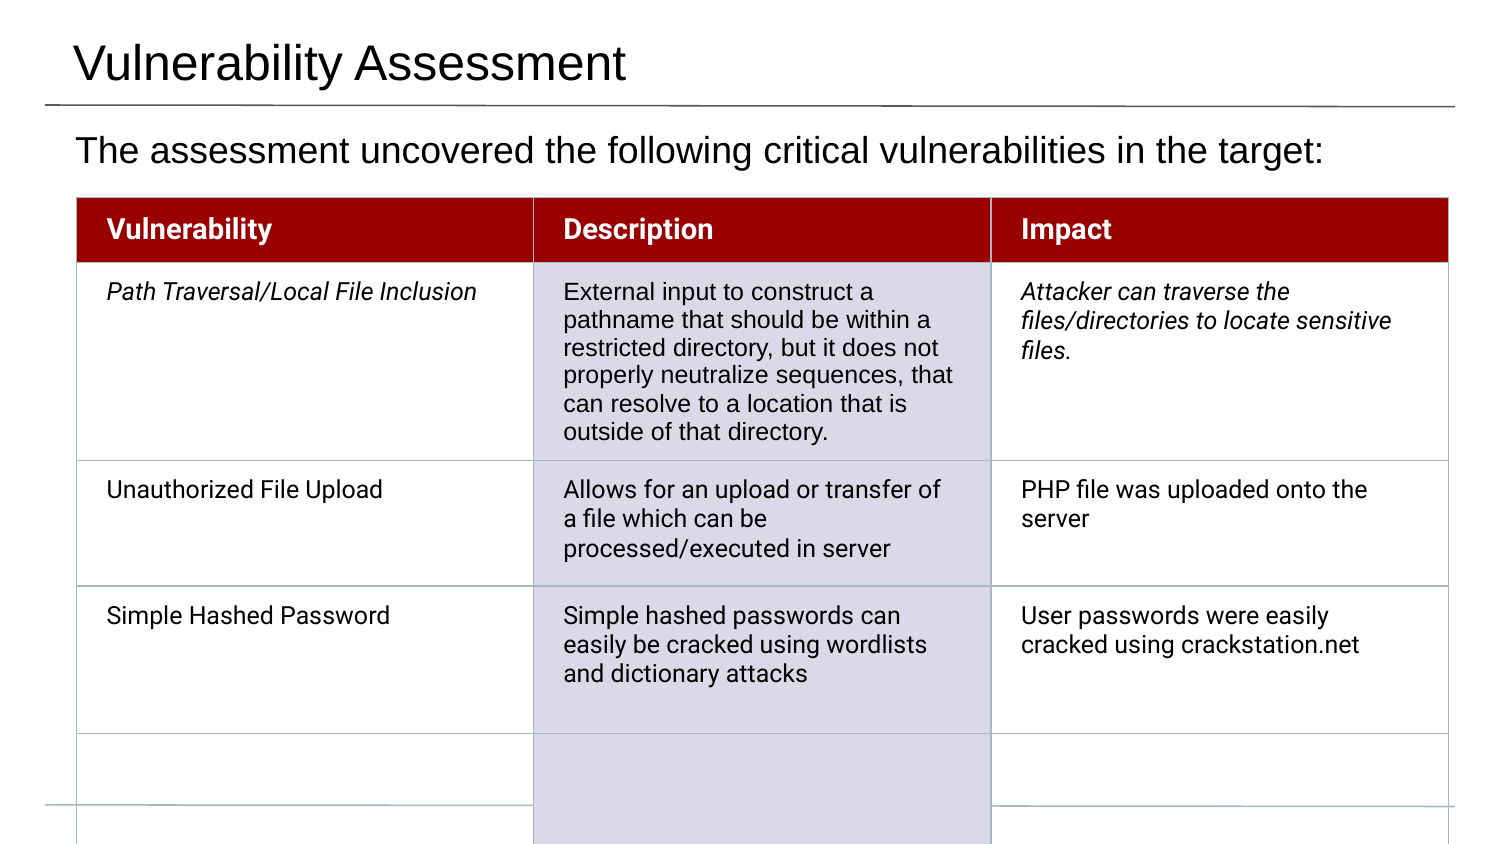

# Vulnerability Assessment
The assessment uncovered the following critical vulnerabilities in the target:
| Vulnerability | Description | Impact |
| --- | --- | --- |
| Path Traversal/Local File Inclusion | External input to construct a pathname that should be within a restricted directory, but it does not properly neutralize sequences, that can resolve to a location that is outside of that directory. | Attacker can traverse the files/directories to locate sensitive files. |
| Unauthorized File Upload | Allows for an upload or transfer of a file which can be processed/executed in server | PHP file was uploaded onto the server |
| Simple Hashed Password | Simple hashed passwords can easily be cracked using wordlists and dictionary attacks | User passwords were easily cracked using crackstation.net |
|  |  |  |